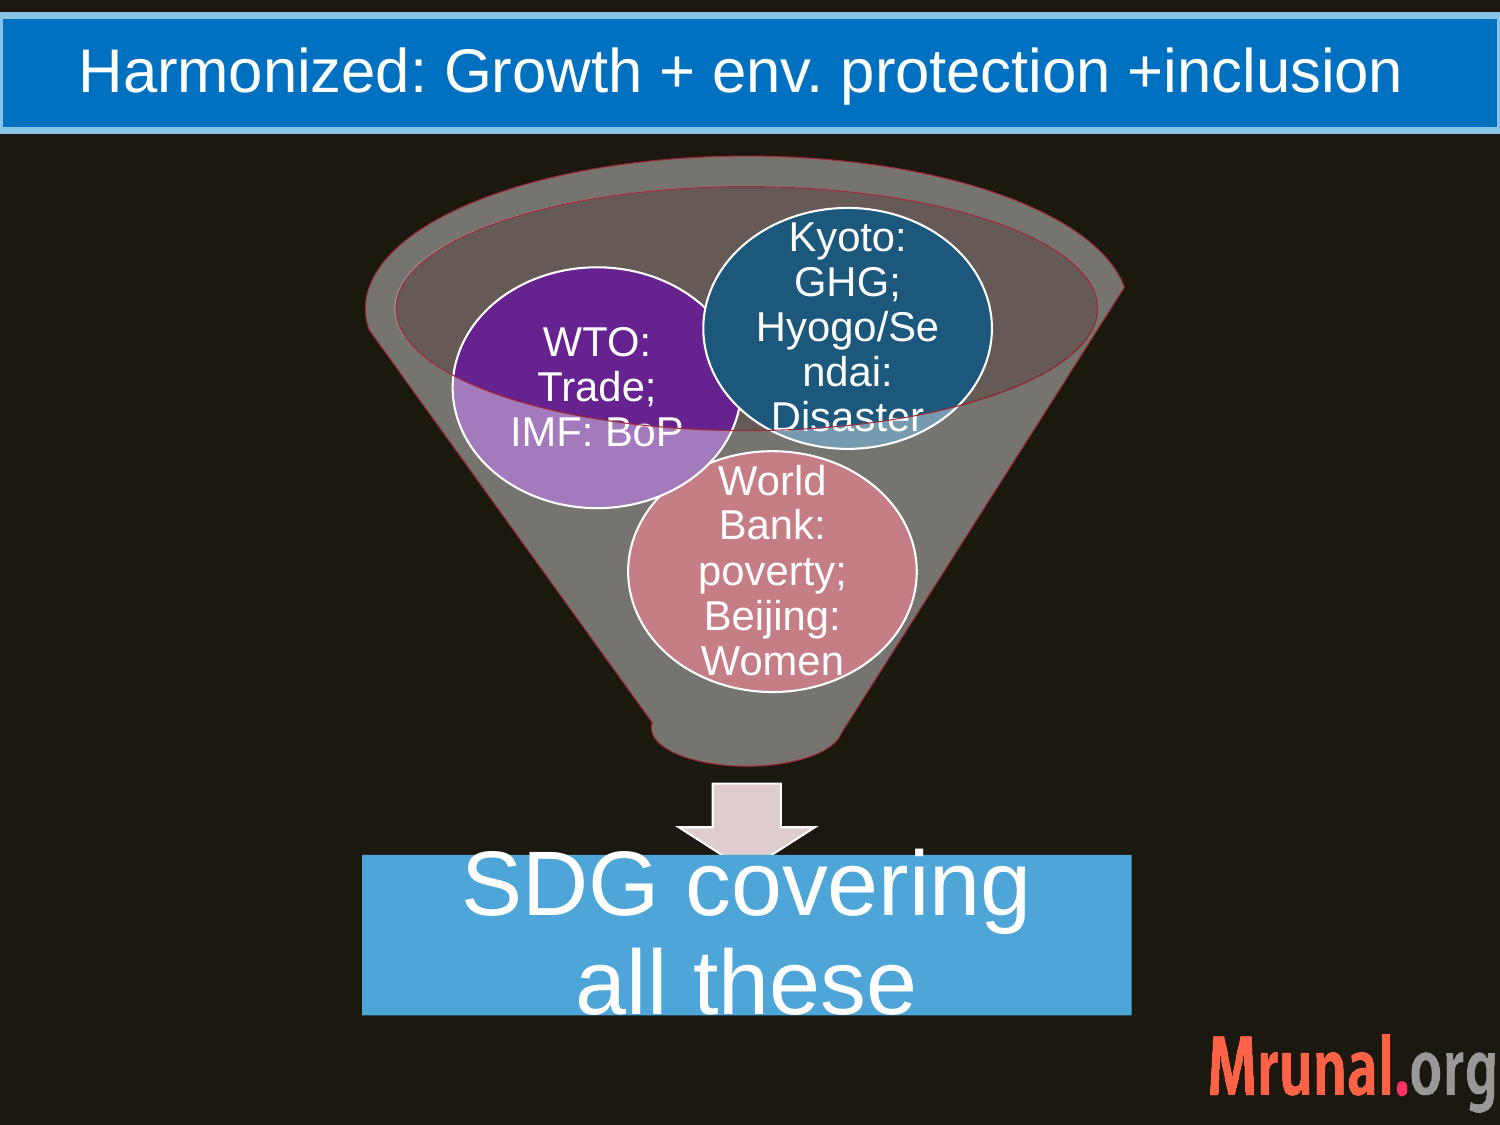

# Harmonized: Growth + env. protection +inclusion
SDG covering all these
World Bank: poverty; Beijing: Women
WTO: Trade; IMF: BoP
Kyoto: GHG; Hyogo/Sendai: Disaster